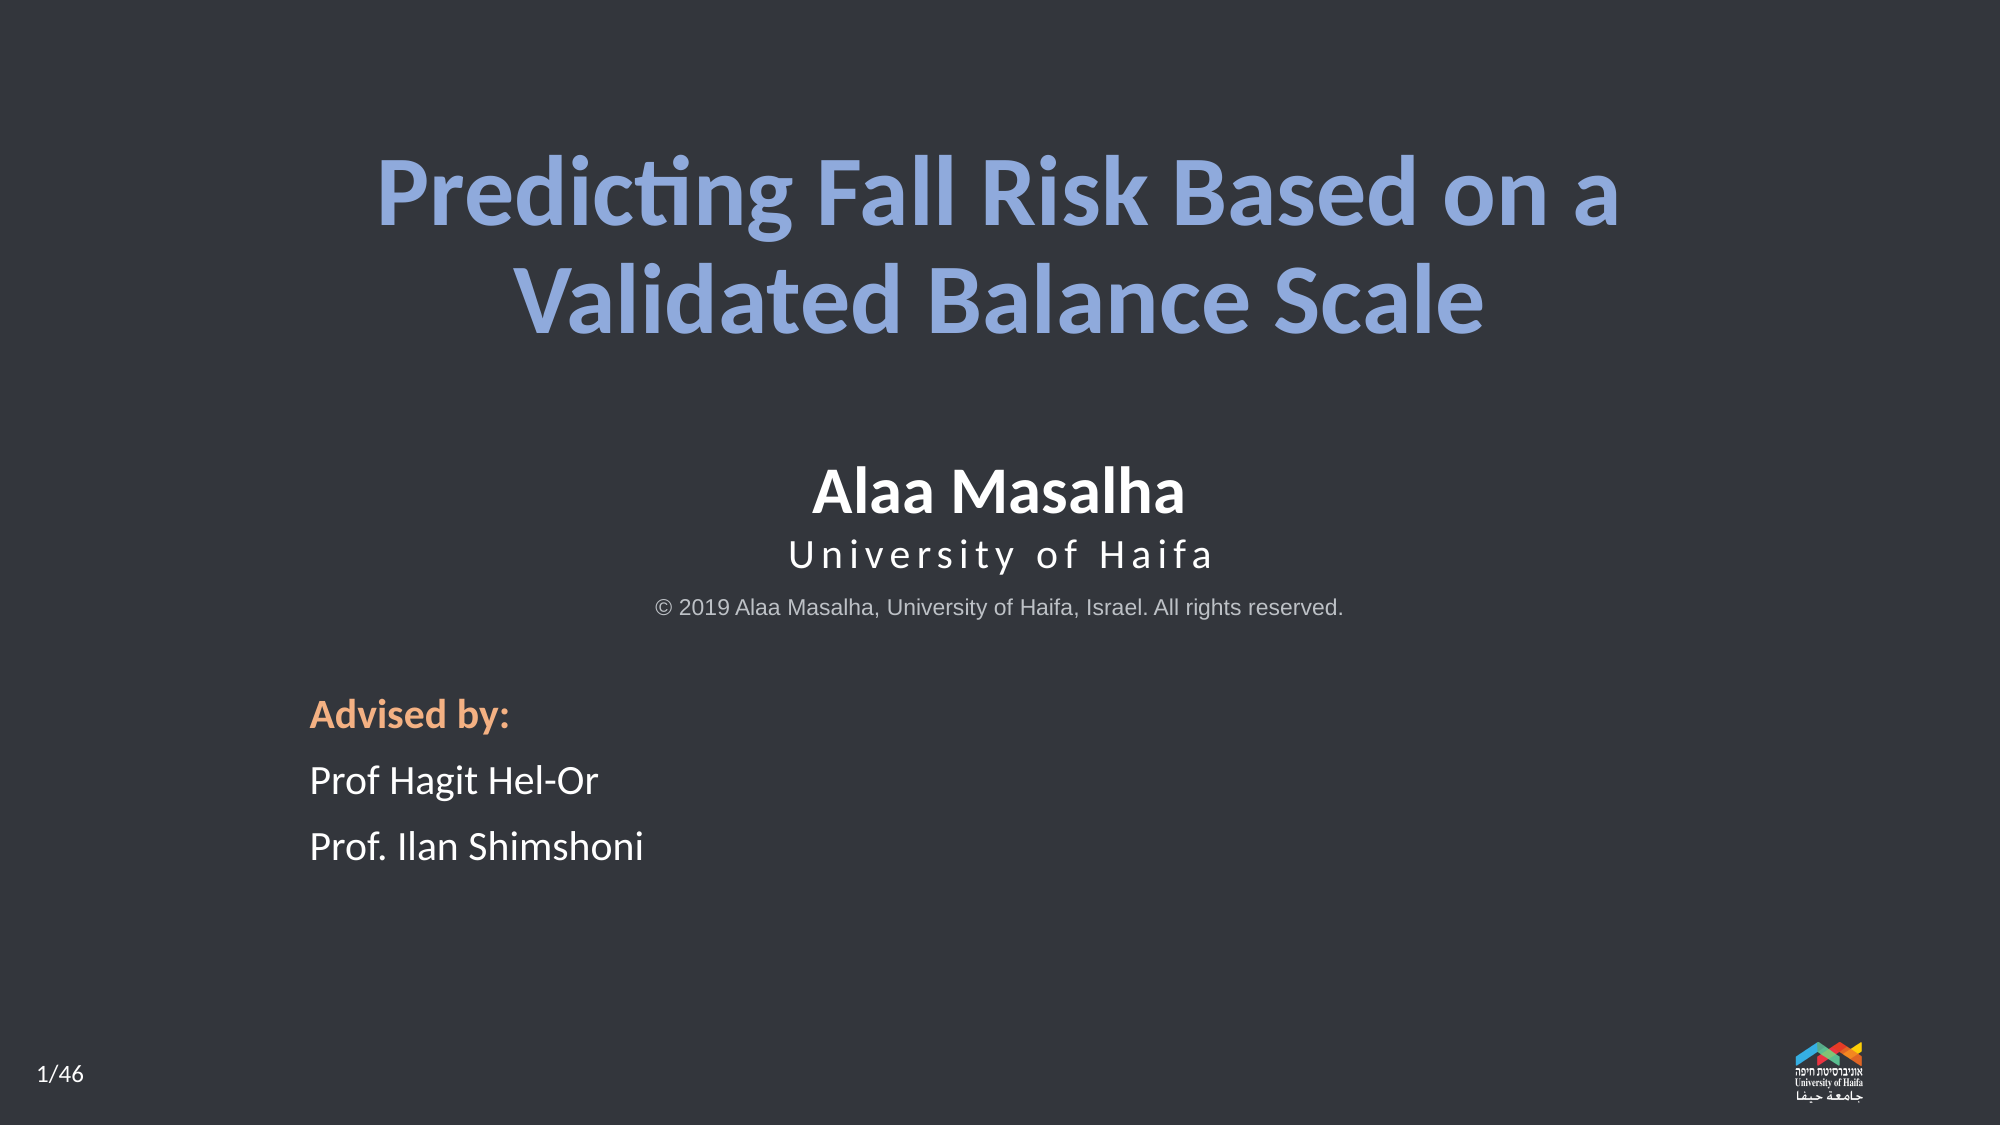

# Predicting Fall Risk Based on a Validated Balance Scale
Alaa Masalha
University of Haifa
© 2019 Alaa Masalha, University of Haifa, Israel. All rights reserved.
Advised by:
Prof Hagit Hel-Or
Prof. Ilan Shimshoni
1/46